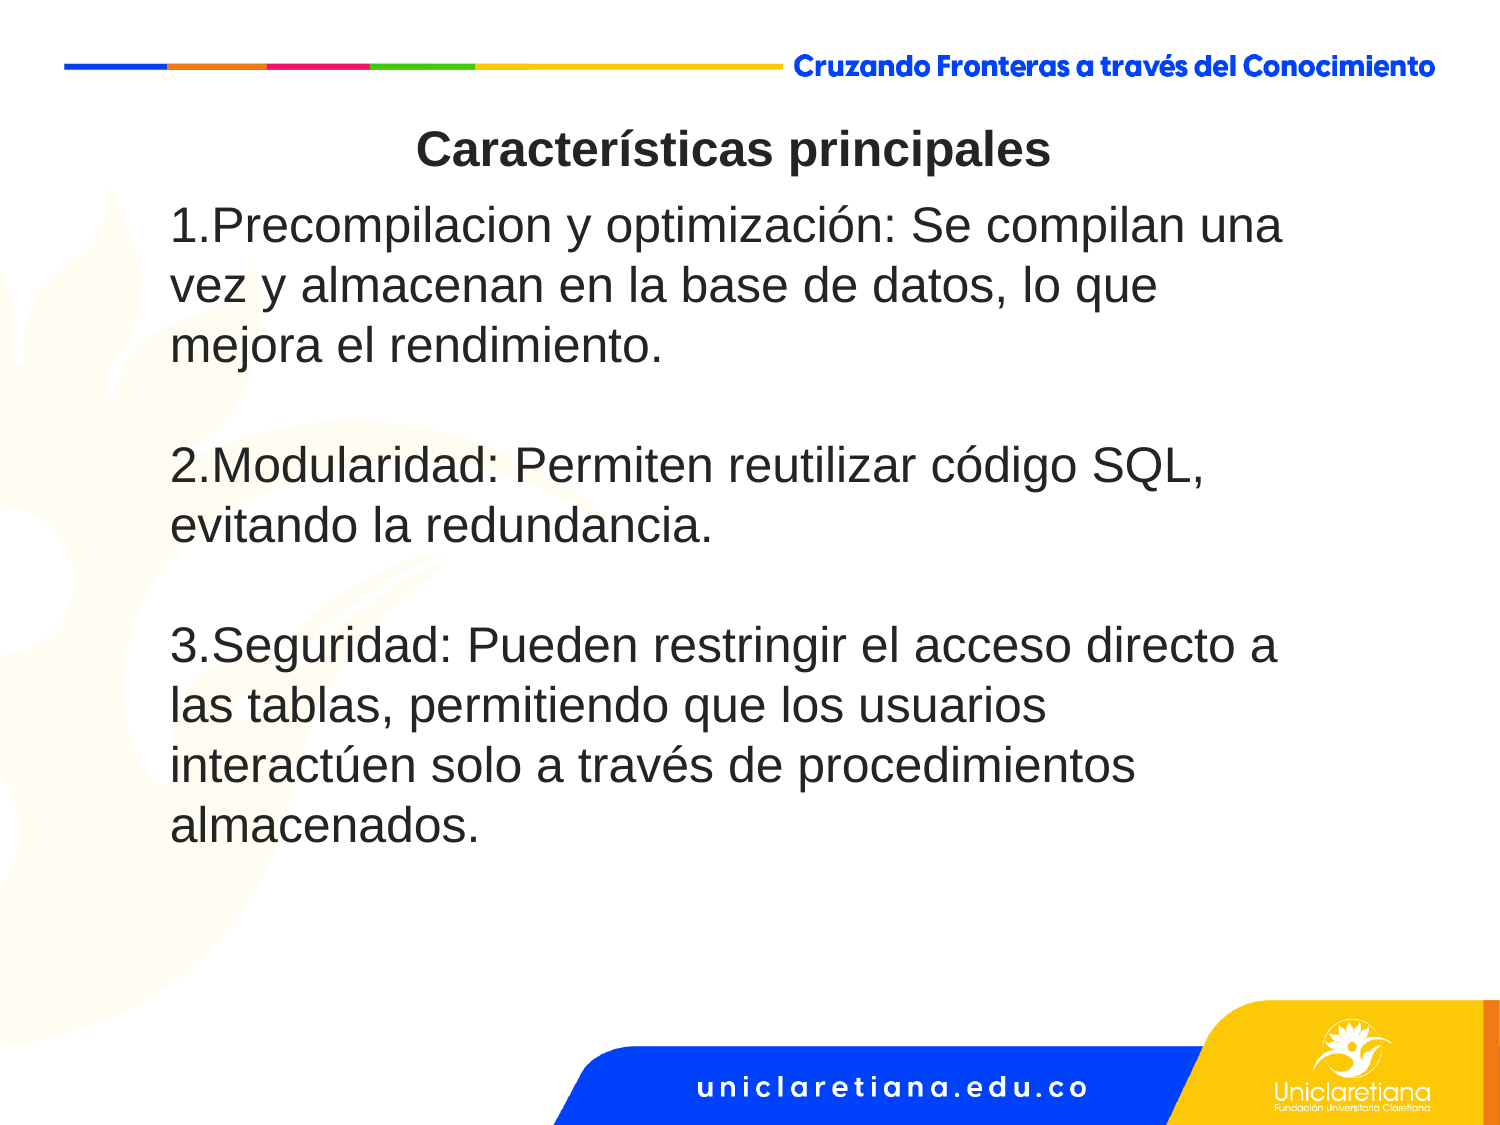

Características principales
1.Precompilacion y optimización: Se compilan una vez y almacenan en la base de datos, lo que mejora el rendimiento.

2.Modularidad: Permiten reutilizar código SQL, evitando la redundancia.

3.Seguridad: Pueden restringir el acceso directo a las tablas, permitiendo que los usuarios interactúen solo a través de procedimientos almacenados.